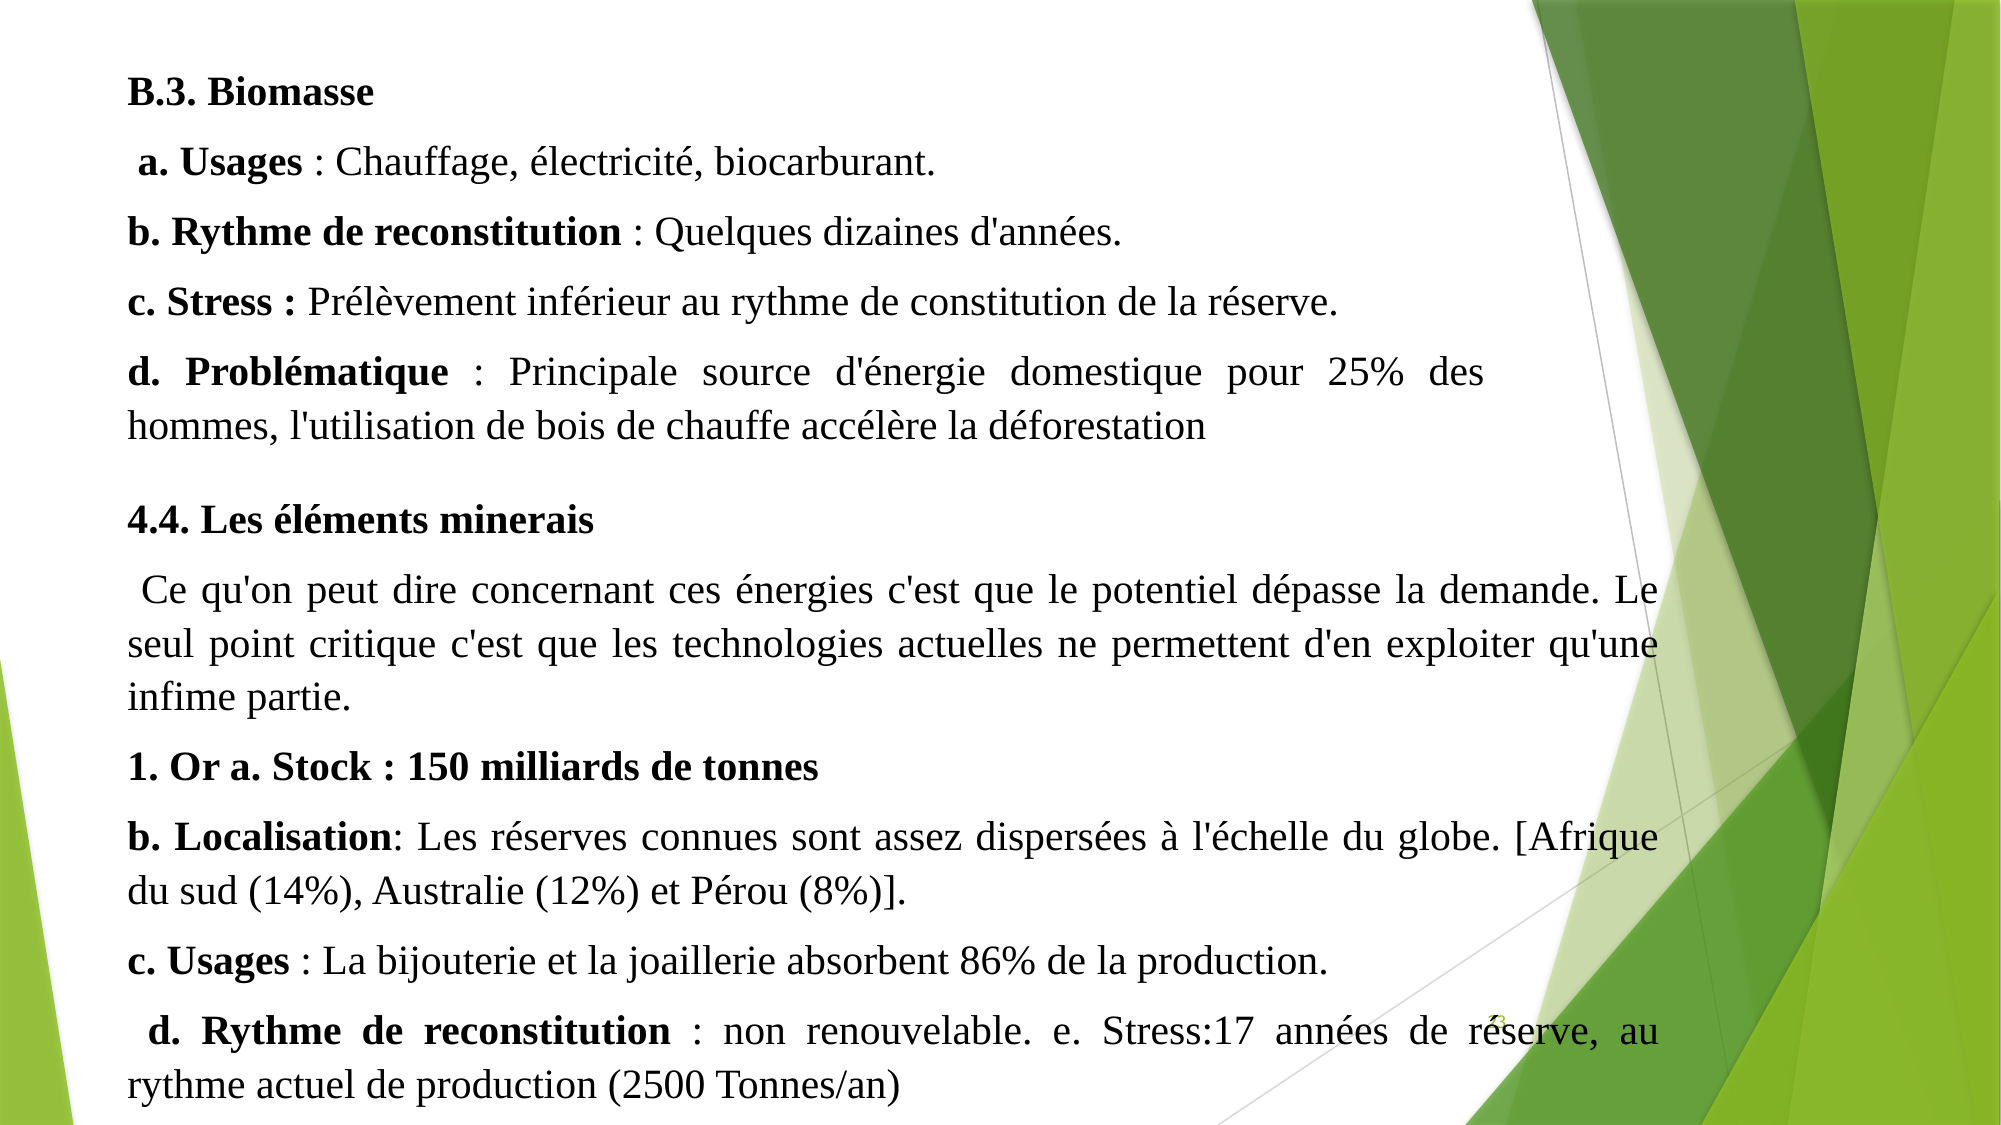

B.3. Biomasse
 a. Usages : Chauffage, électricité, biocarburant.
b. Rythme de reconstitution : Quelques dizaines d'années.
c. Stress : Prélèvement inférieur au rythme de constitution de la réserve.
d. Problématique : Principale source d'énergie domestique pour 25% des hommes, l'utilisation de bois de chauffe accélère la déforestation
4.4. Les éléments minerais
 Ce qu'on peut dire concernant ces énergies c'est que le potentiel dépasse la demande. Le seul point critique c'est que les technologies actuelles ne permettent d'en exploiter qu'une infime partie.
1. Or a. Stock : 150 milliards de tonnes
b. Localisation: Les réserves connues sont assez dispersées à l'échelle du globe. [Afrique du sud (14%), Australie (12%) et Pérou (8%)].
c. Usages : La bijouterie et la joaillerie absorbent 86% de la production.
 d. Rythme de reconstitution : non renouvelable. e. Stress:17 années de réserve, au rythme actuel de production (2500 Tonnes/an)
23